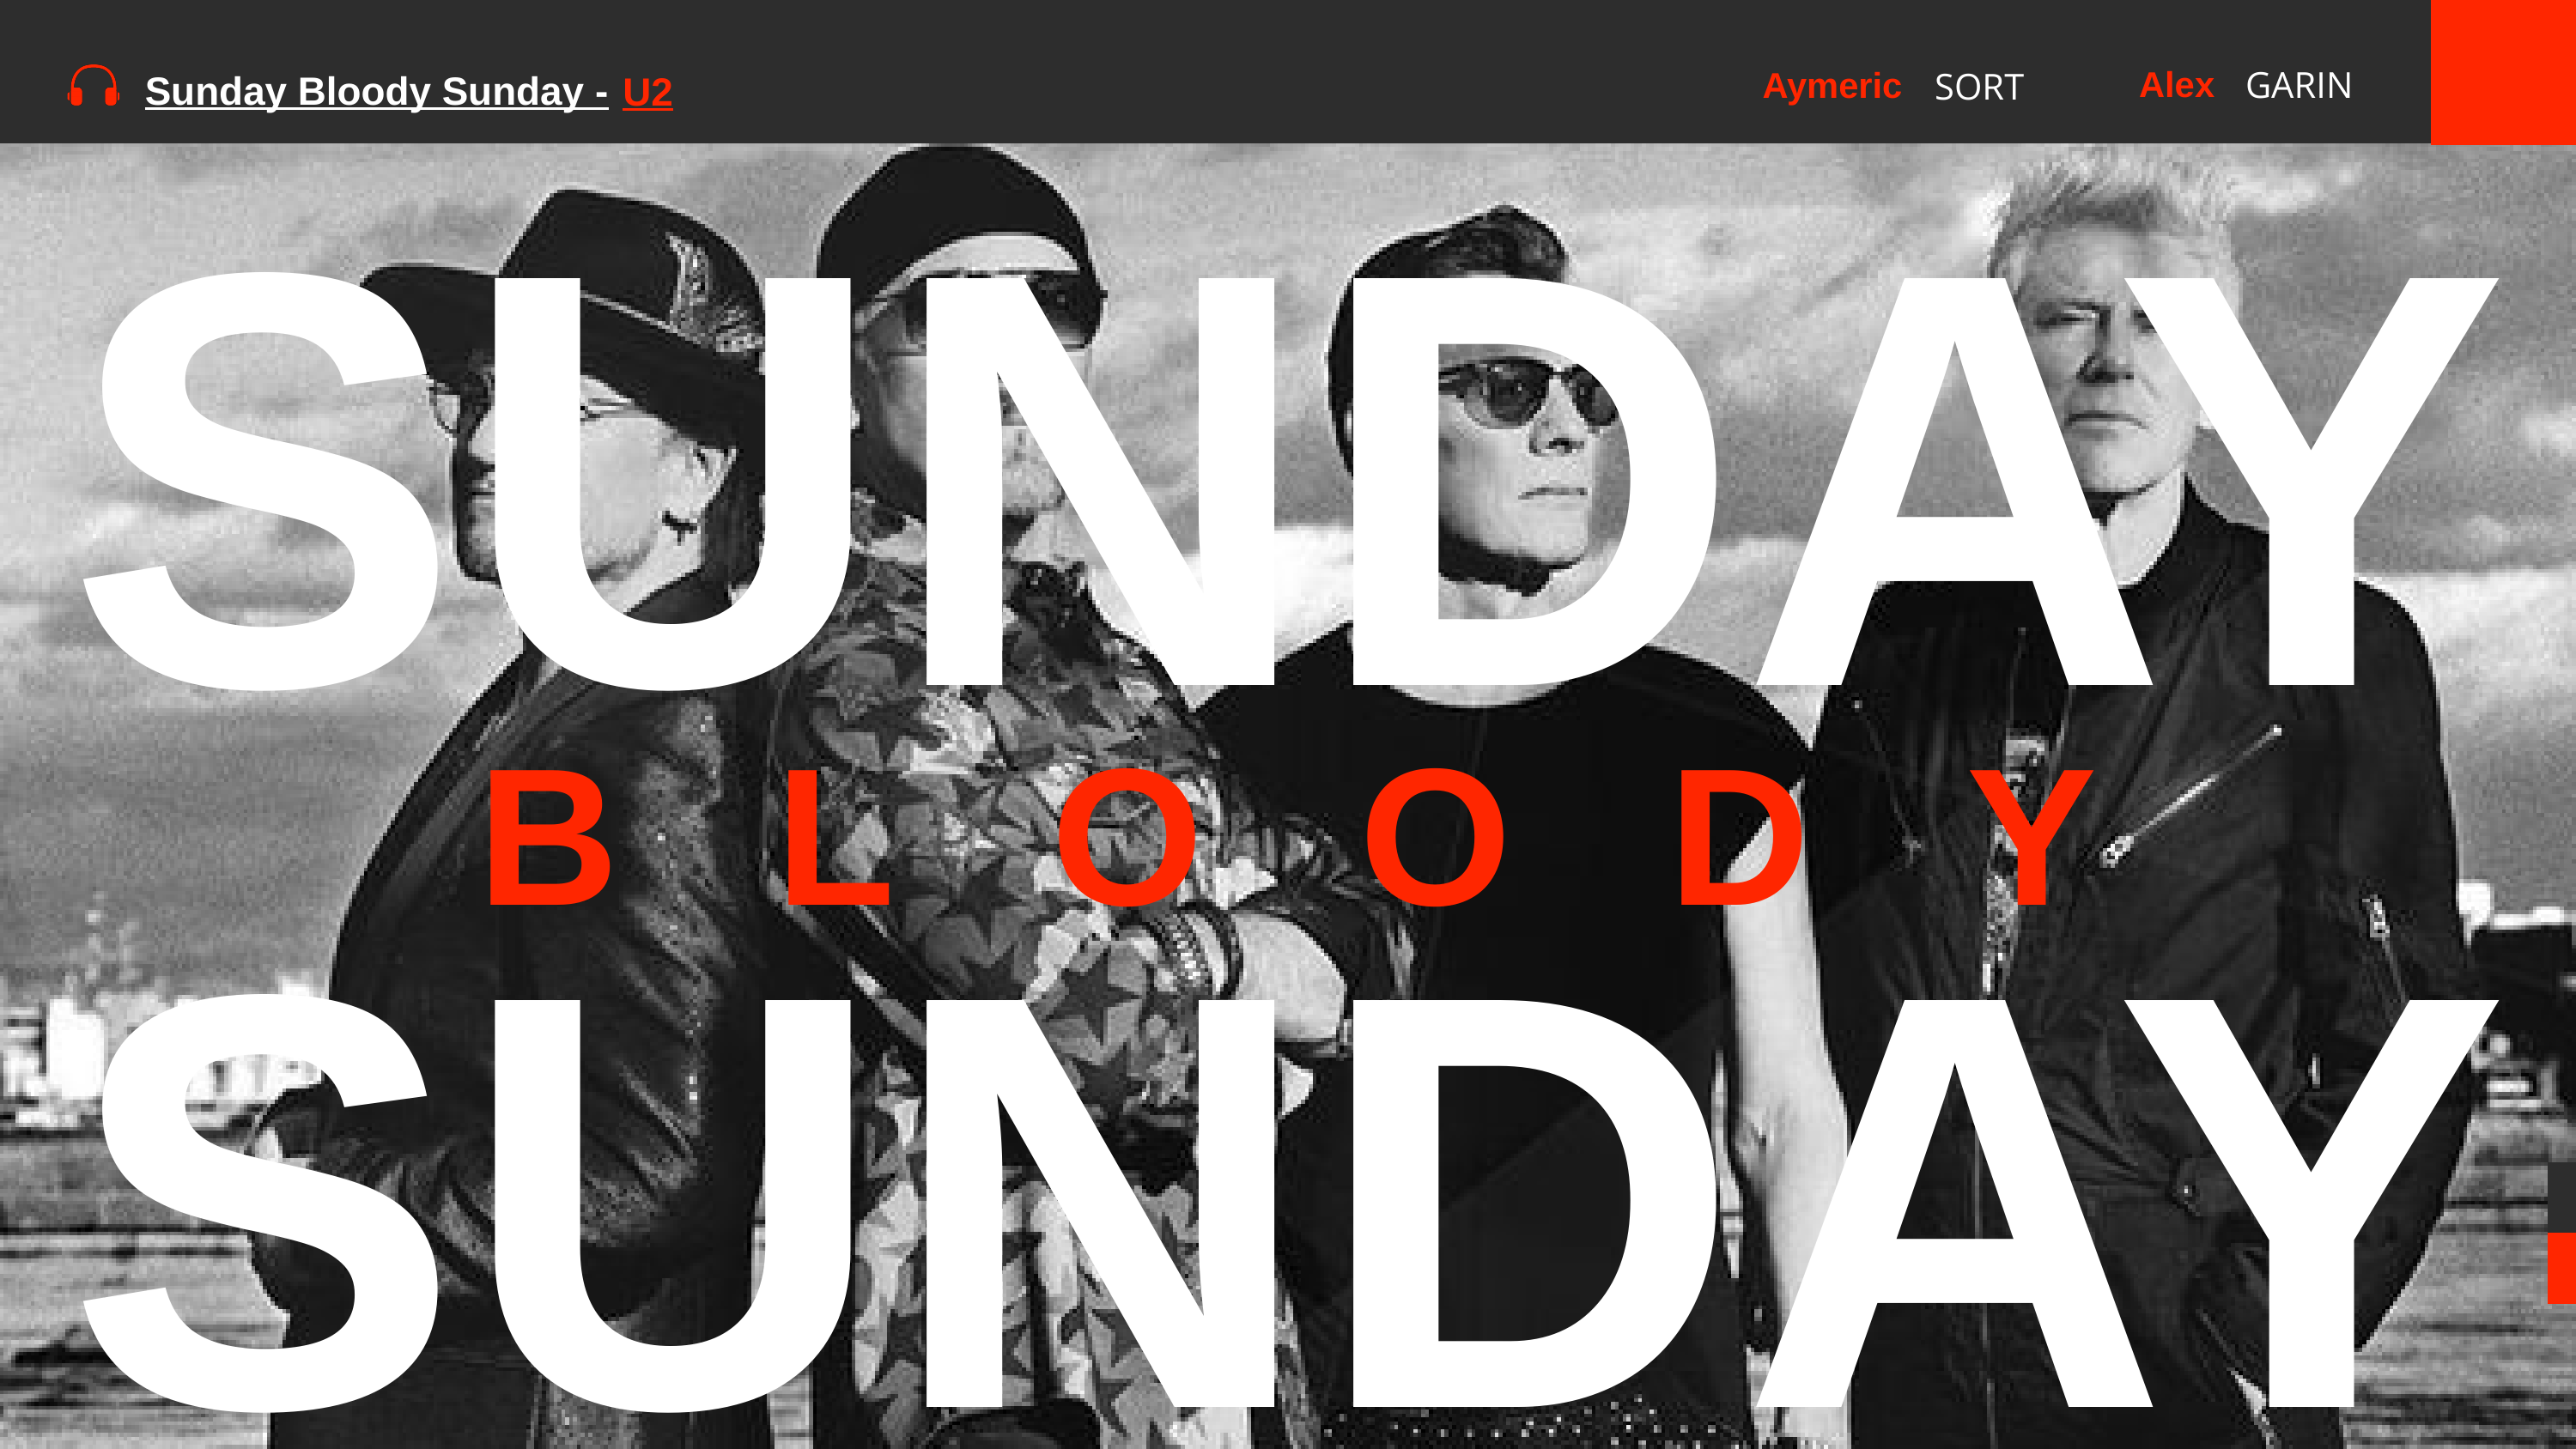

SUNDAY

Alex
Aymeric
GARIN
SORT
Sunday Bloody Sunday -
U2

BLOODY
SUNDAY
SUNDAY